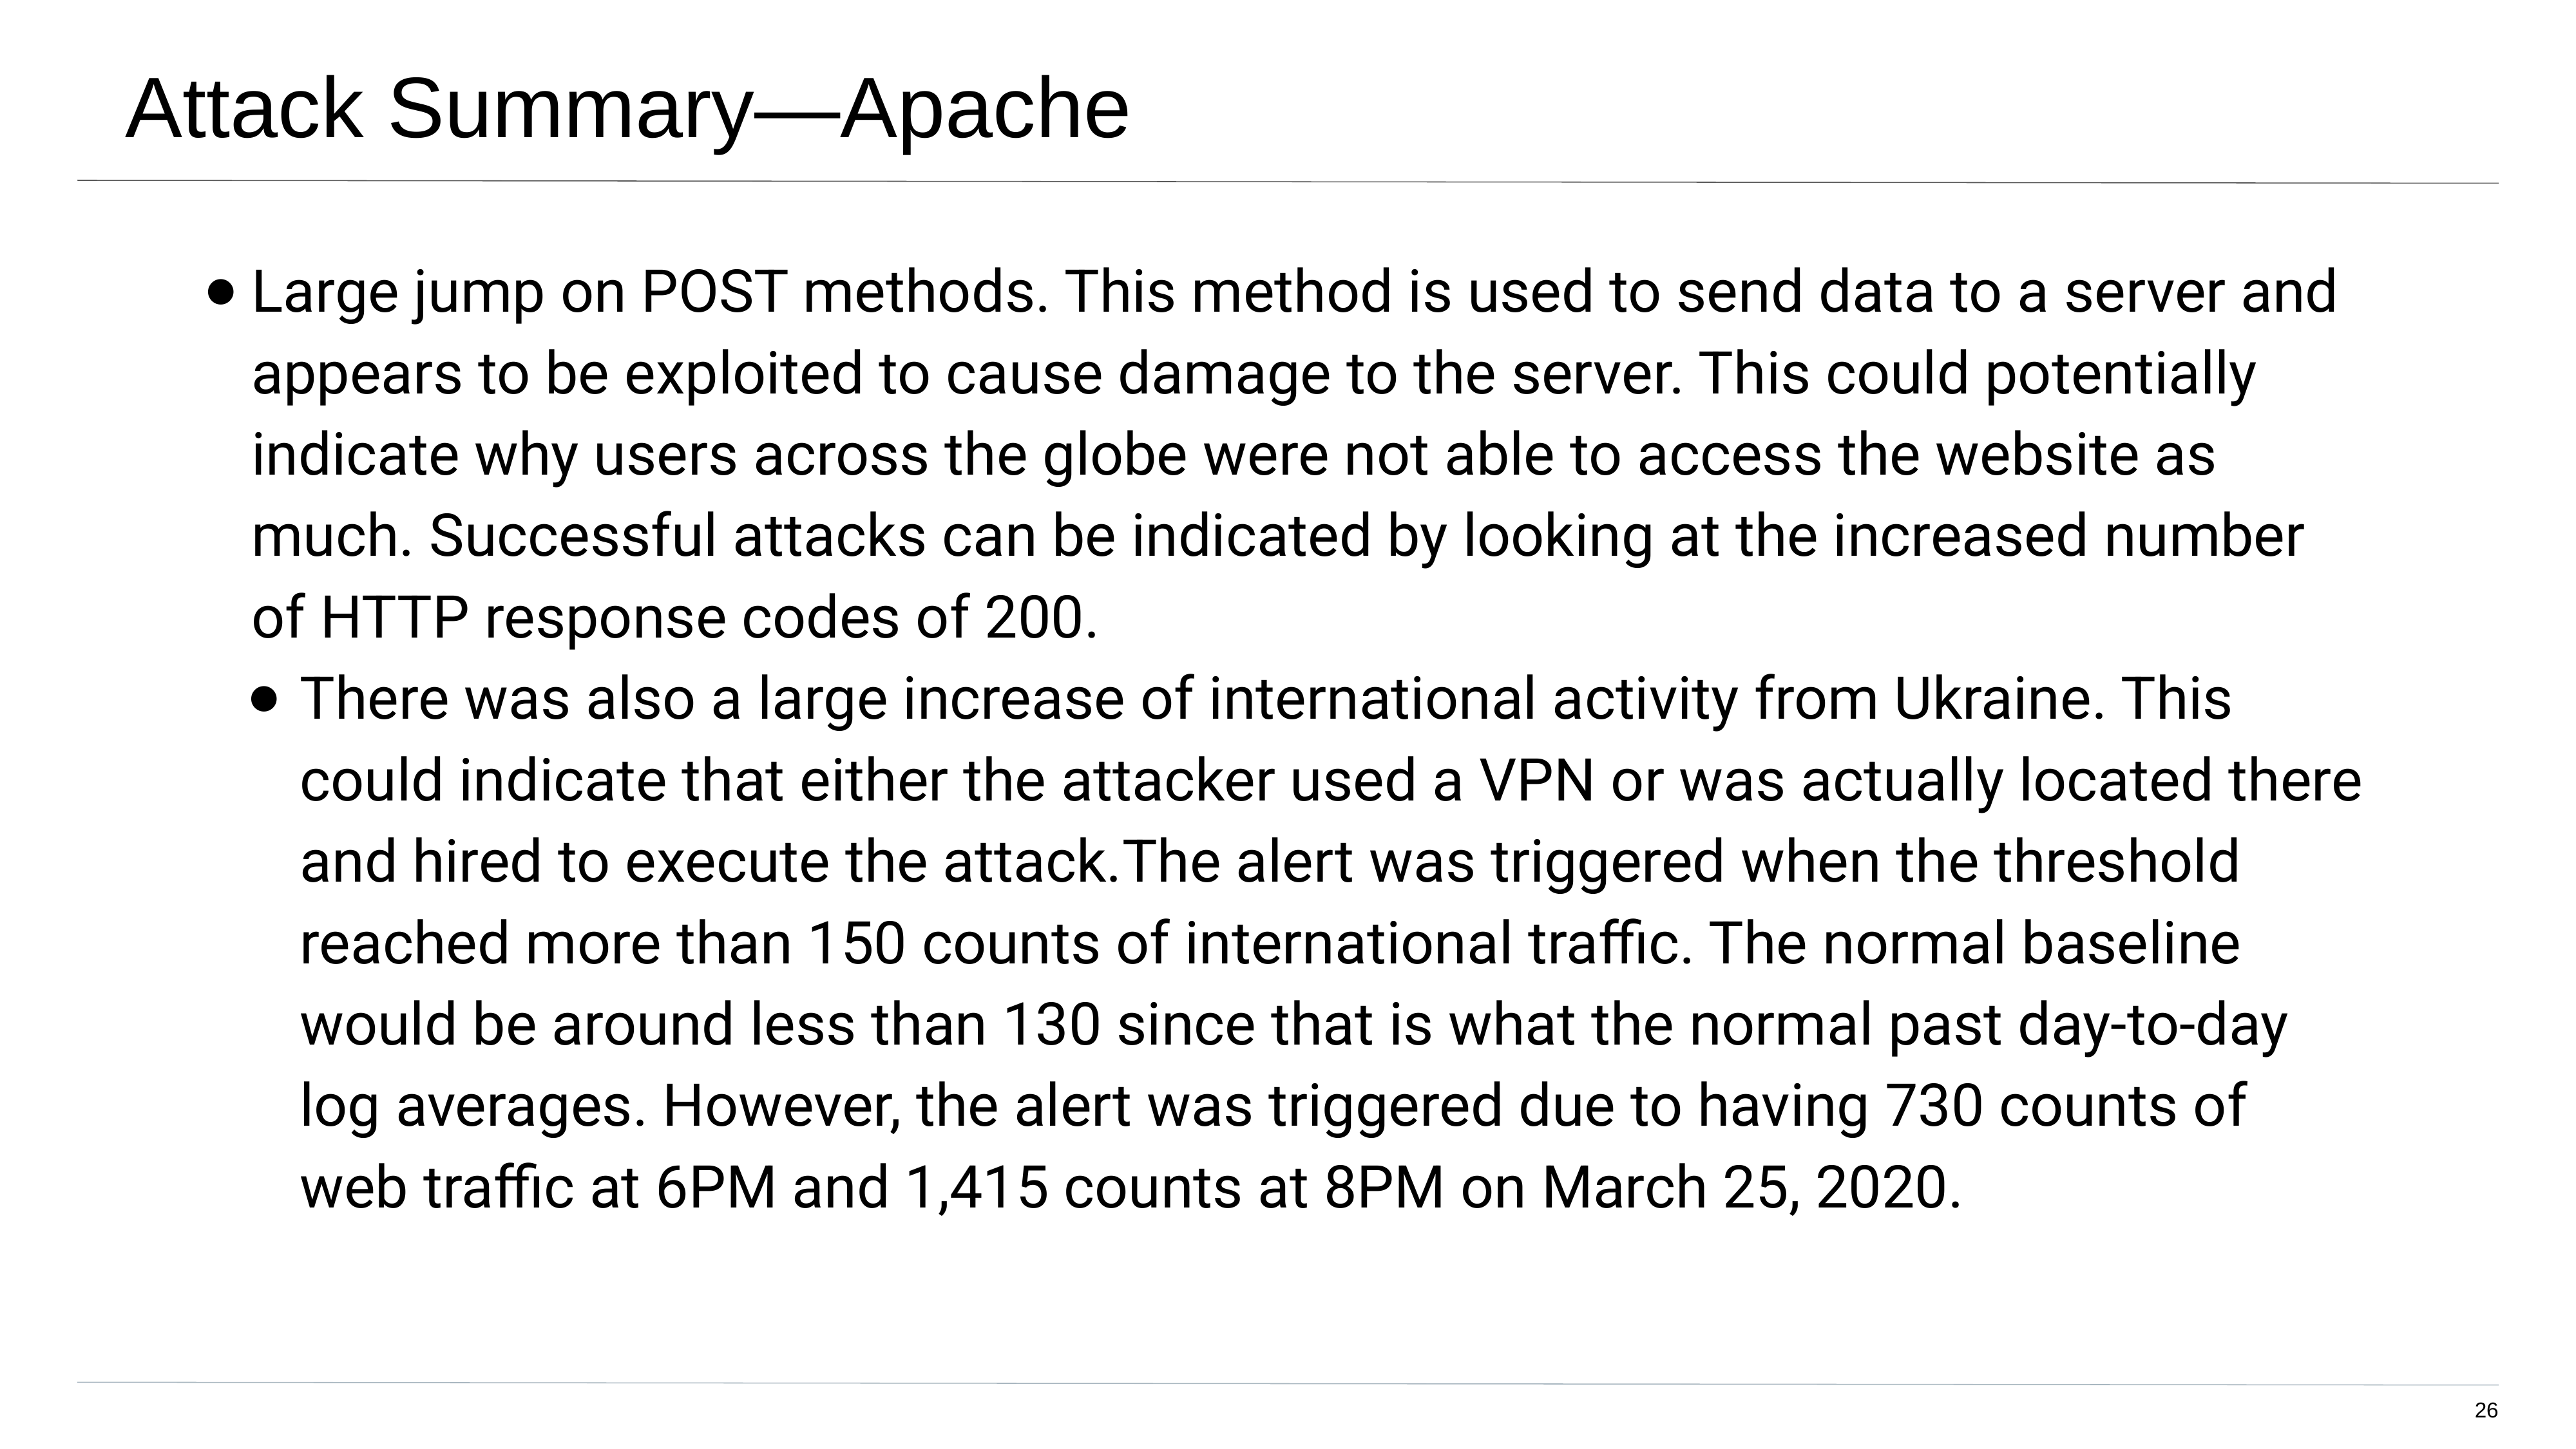

# Attack Summary—Apache
Large jump on POST methods. This method is used to send data to a server and appears to be exploited to cause damage to the server. This could potentially indicate why users across the globe were not able to access the website as much. Successful attacks can be indicated by looking at the increased number of HTTP response codes of 200.
There was also a large increase of international activity from Ukraine. This could indicate that either the attacker used a VPN or was actually located there and hired to execute the attack.The alert was triggered when the threshold reached more than 150 counts of international traffic. The normal baseline would be around less than 130 since that is what the normal past day-to-day log averages. However, the alert was triggered due to having 730 counts of web traffic at 6PM and 1,415 counts at 8PM on March 25, 2020.

26